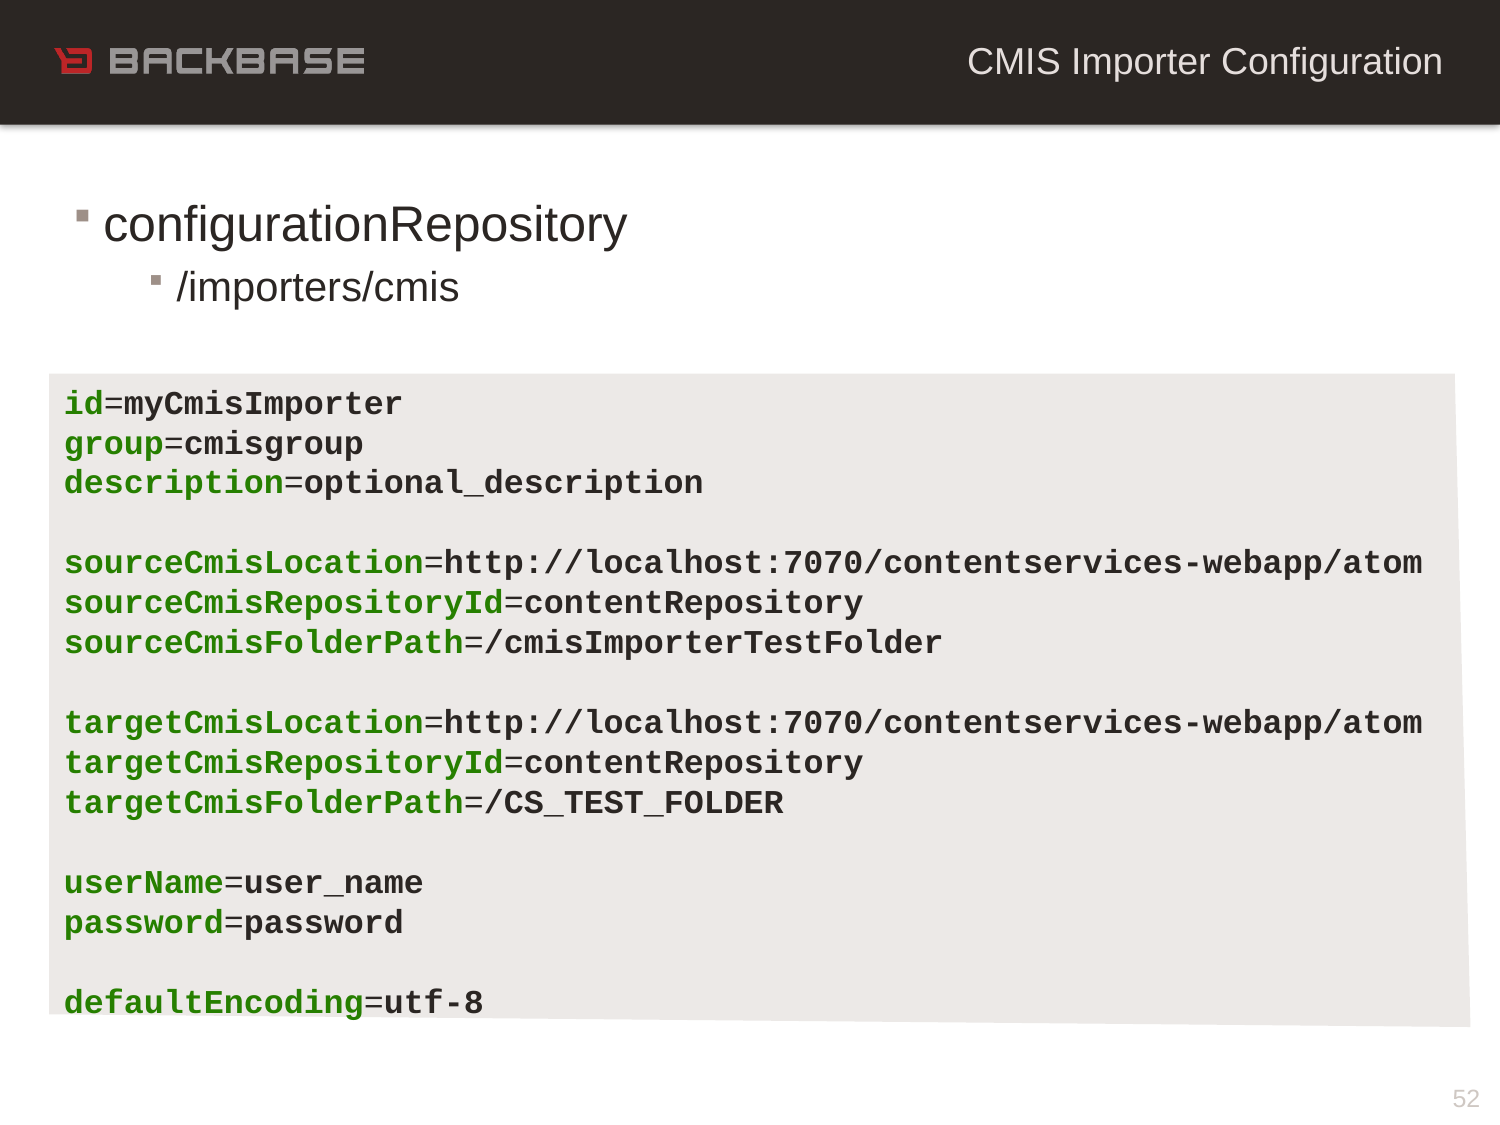

CMIS Importer Configuration
configurationRepository
/importers/cmis
id=myCmisImporter
group=cmisgroup
description=optional_description
sourceCmisLocation=http://localhost:7070/contentservices-webapp/atom
sourceCmisRepositoryId=contentRepository
sourceCmisFolderPath=/cmisImporterTestFolder
targetCmisLocation=http://localhost:7070/contentservices-webapp/atom
targetCmisRepositoryId=contentRepository
targetCmisFolderPath=/CS_TEST_FOLDER
userName=user_name
password=password
defaultEncoding=utf-8
52